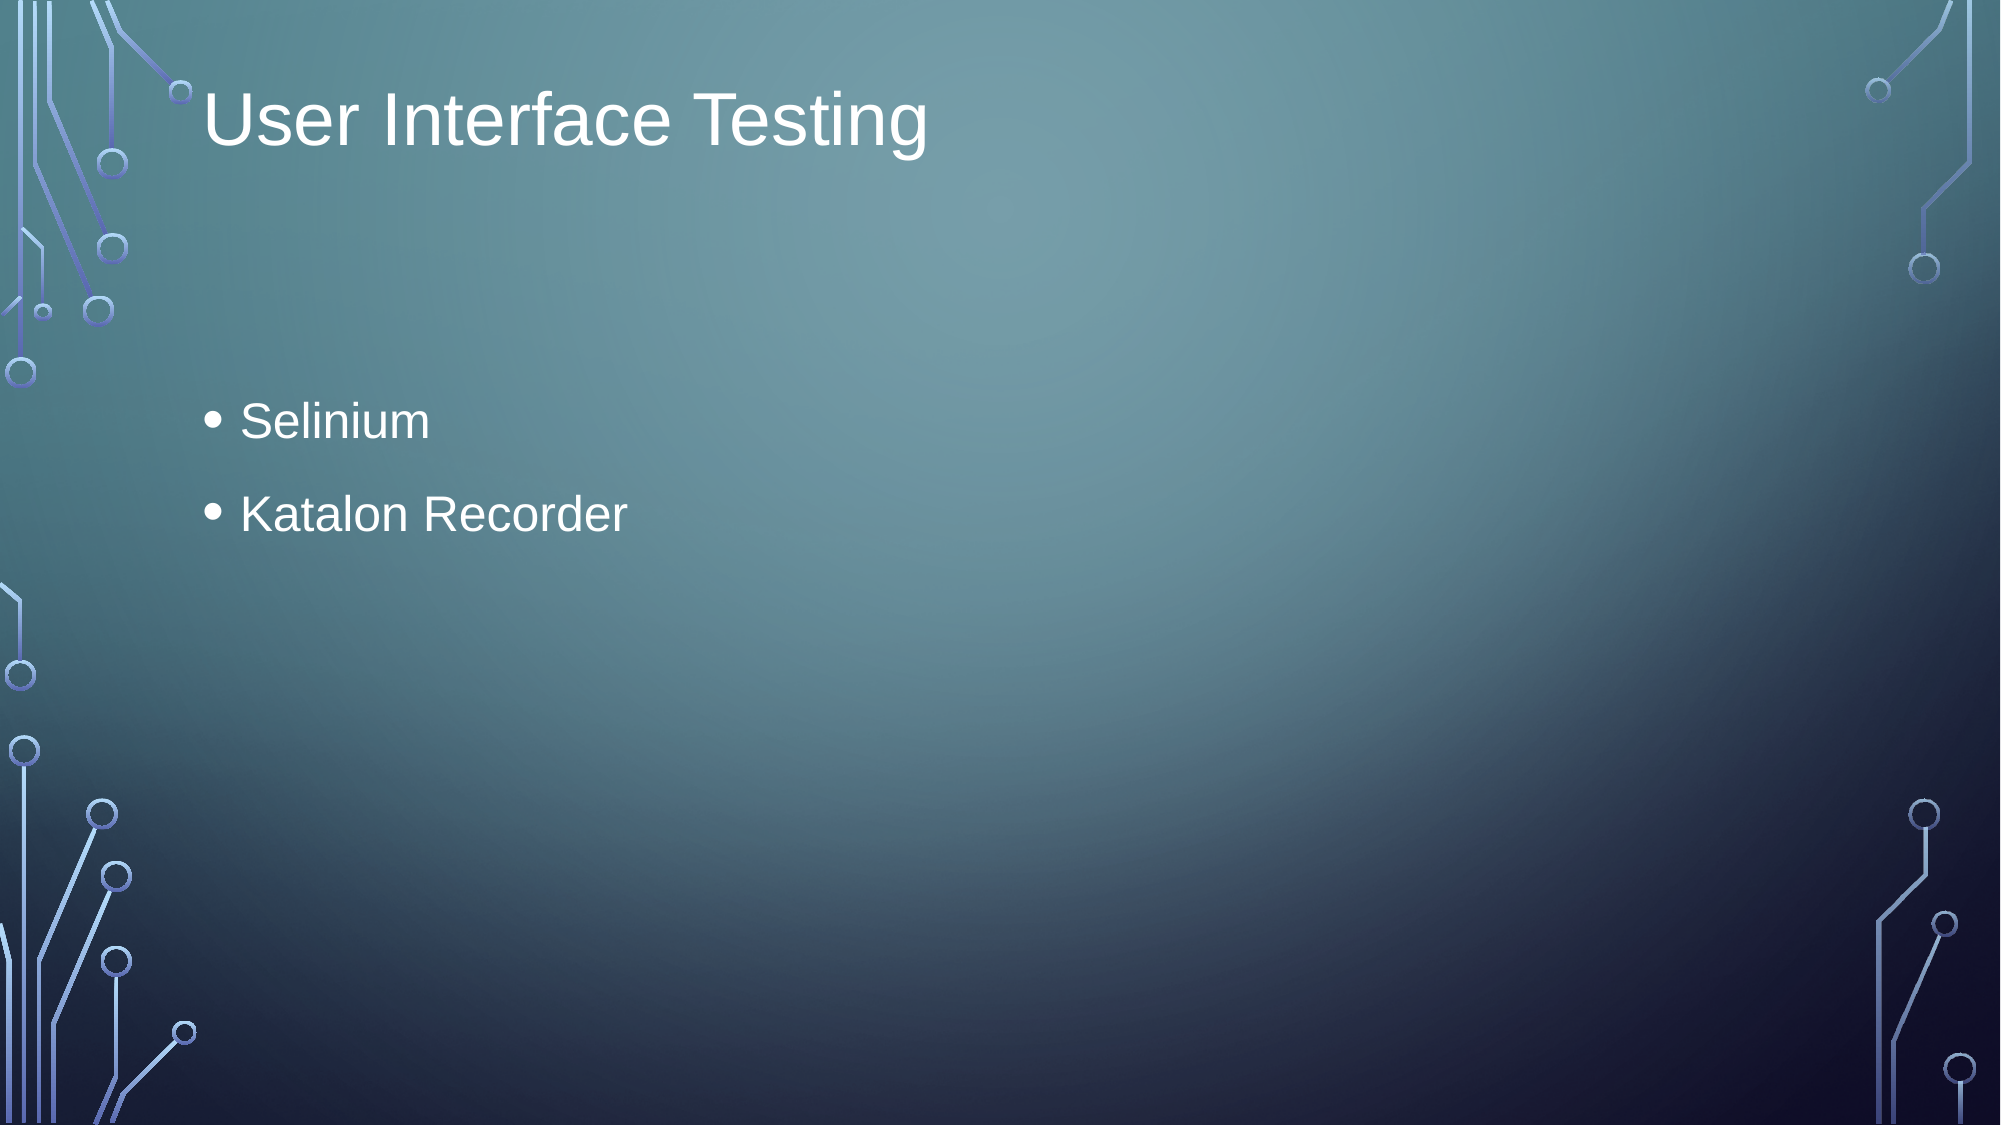

# User Interface Testing
Selinium
Katalon Recorder